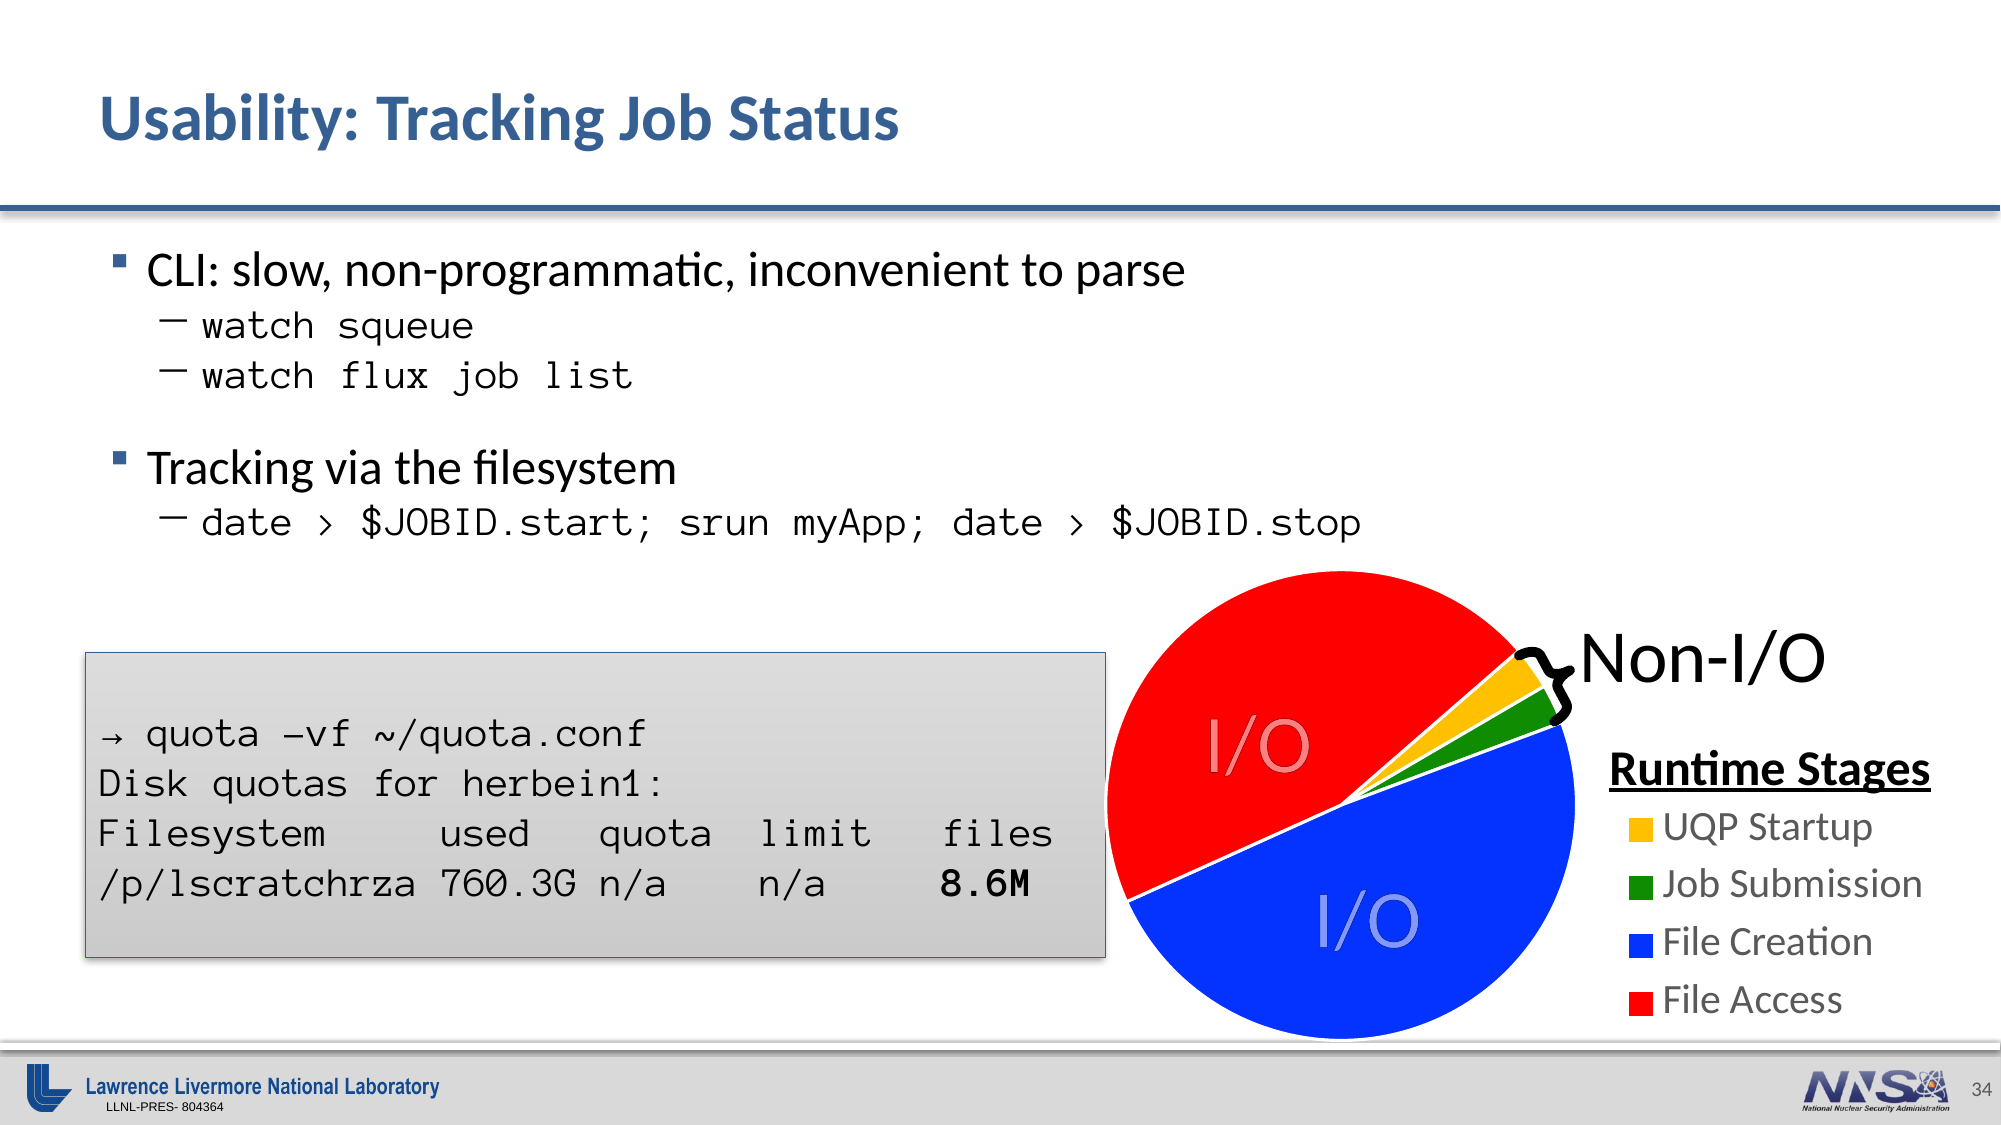

# Usability: Tracking Job Status
CLI: slow, non-programmatic, inconvenient to parse
watch squeue
watch flux job list
Tracking via the filesystem
date > $JOBID.start; srun myApp; date > $JOBID.stop

### Chart

| Category |  |
|---|---|
| UQP Startup | 4.080000066757194 |
| Job Submission | 3.740000009536743 |
| File Creation | 67.25999999046326 |
| File Access | 62.31999993324256 |
Non-I/O

I/O
Runtime Stages
I/O
→ quota -vf ~/quota.conf
Disk quotas for herbein1:
Filesystem     used   quota  limit   files
/p/lscratchrza 760.3G n/a    n/a     8.6M